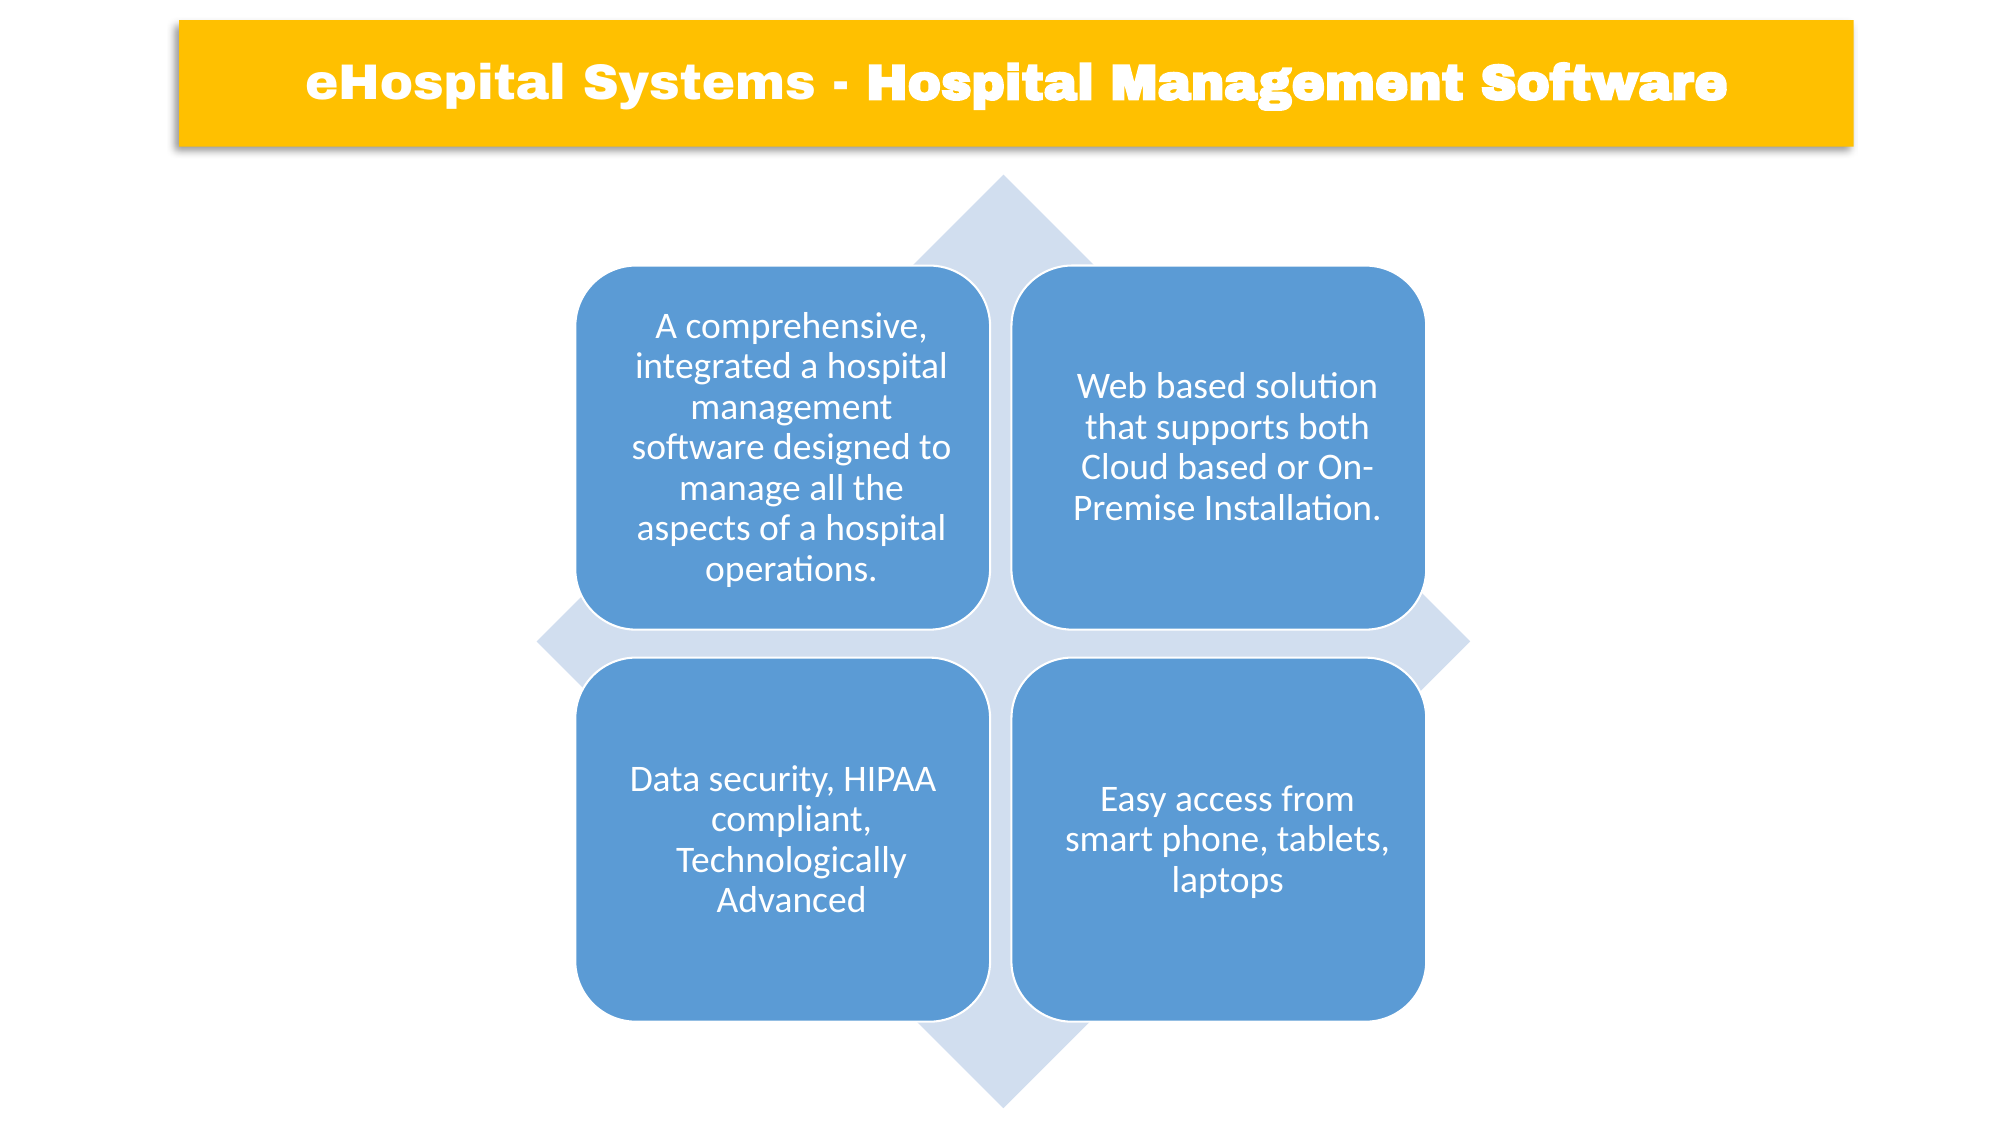

# eHospital Systems - Hospital Management Software
A comprehensive, integrated a hospital management software designed to manage all the aspects of a hospital operations.
Web based solution that supports both Cloud based or On-Premise Installation.
Data security, HIPAA   compliant, Technologically Advanced
Easy access from smart phone, tablets, laptops